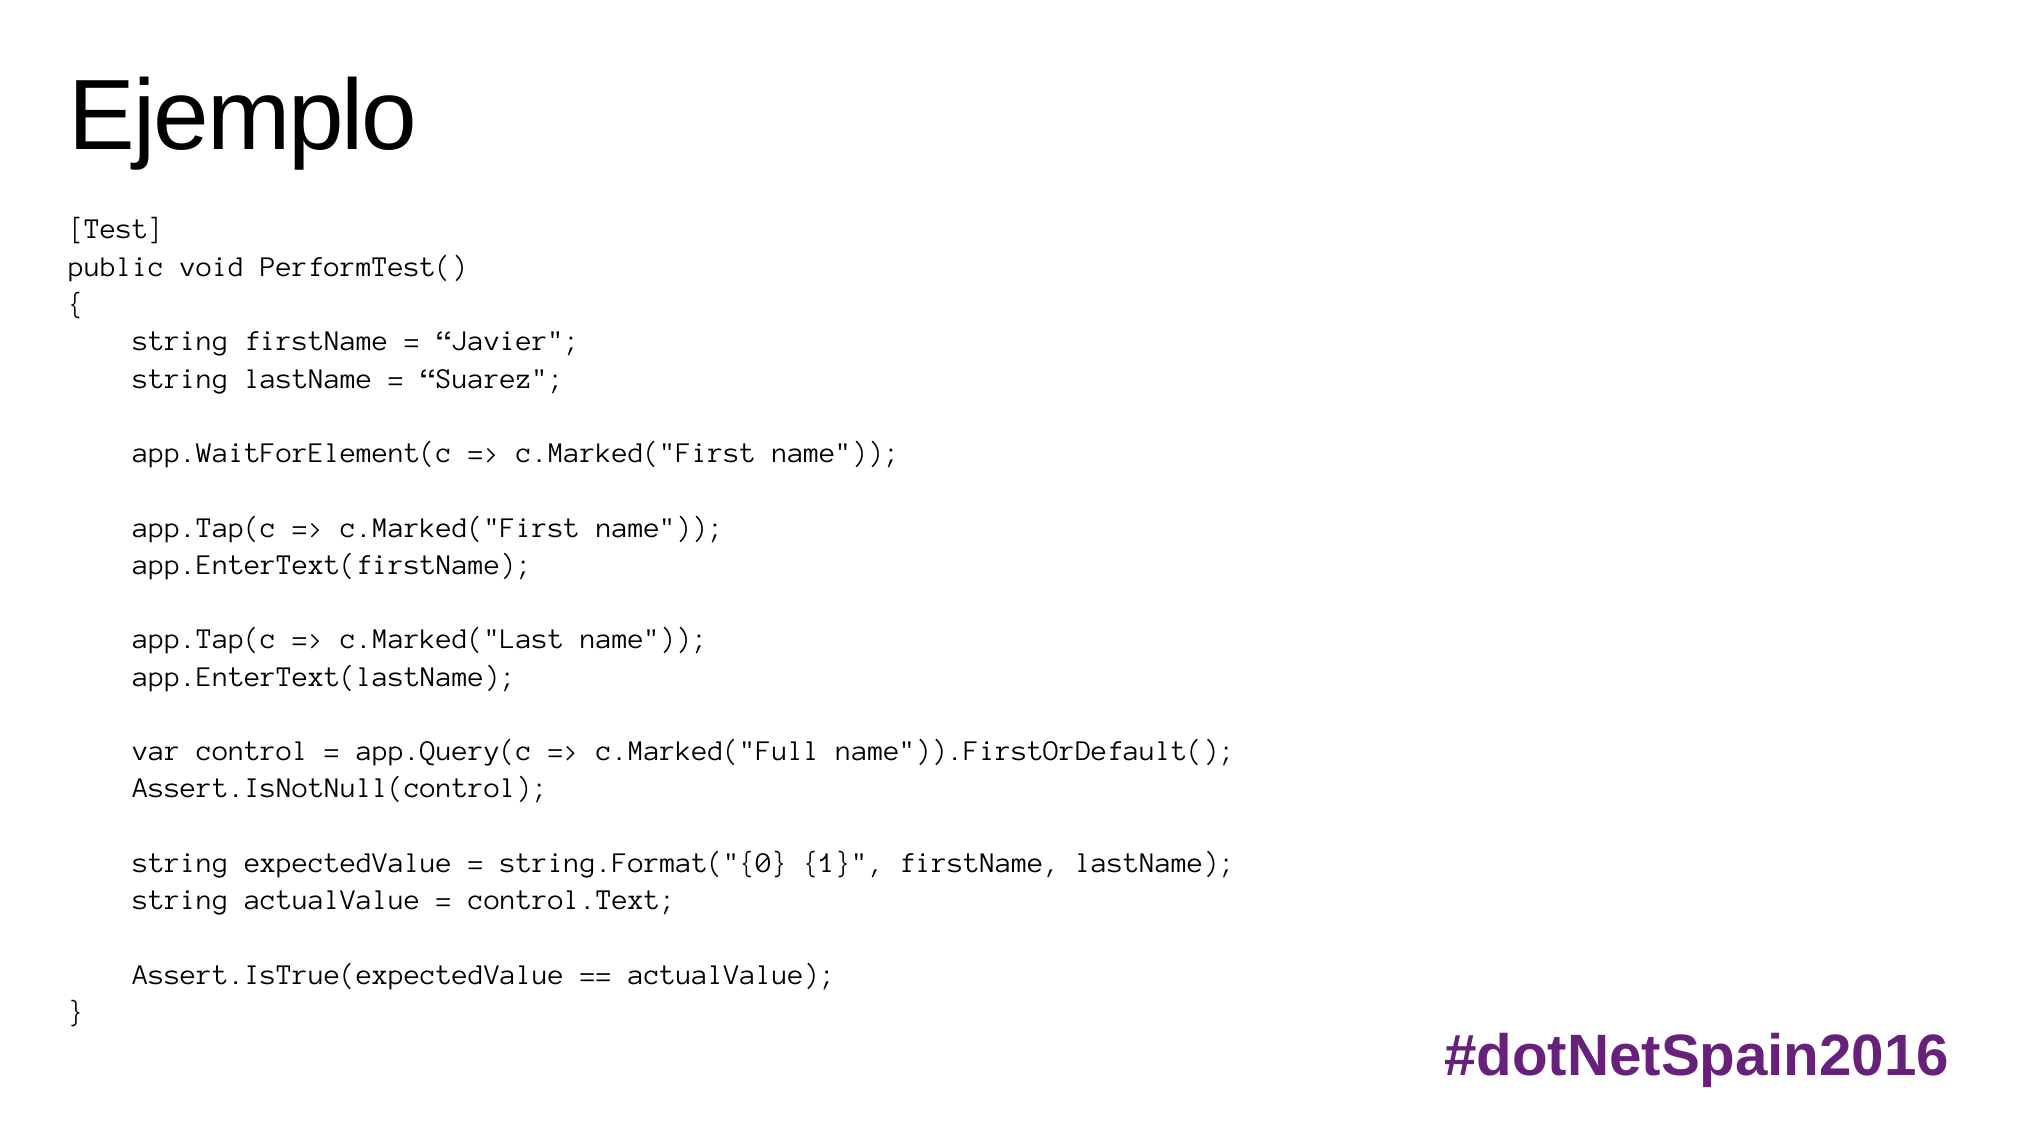

# Ejemplo
[Test]
public void PerformTest()
{
    string firstName = “Javier";
    string lastName = “Suarez";

    app.WaitForElement(c => c.Marked("First name"));

    app.Tap(c => c.Marked("First name"));
    app.EnterText(firstName);

    app.Tap(c => c.Marked("Last name"));
    app.EnterText(lastName);

    var control = app.Query(c => c.Marked("Full name")).FirstOrDefault();
    Assert.IsNotNull(control);

    string expectedValue = string.Format("{0} {1}", firstName, lastName);
    string actualValue = control.Text;

    Assert.IsTrue(expectedValue == actualValue);
}